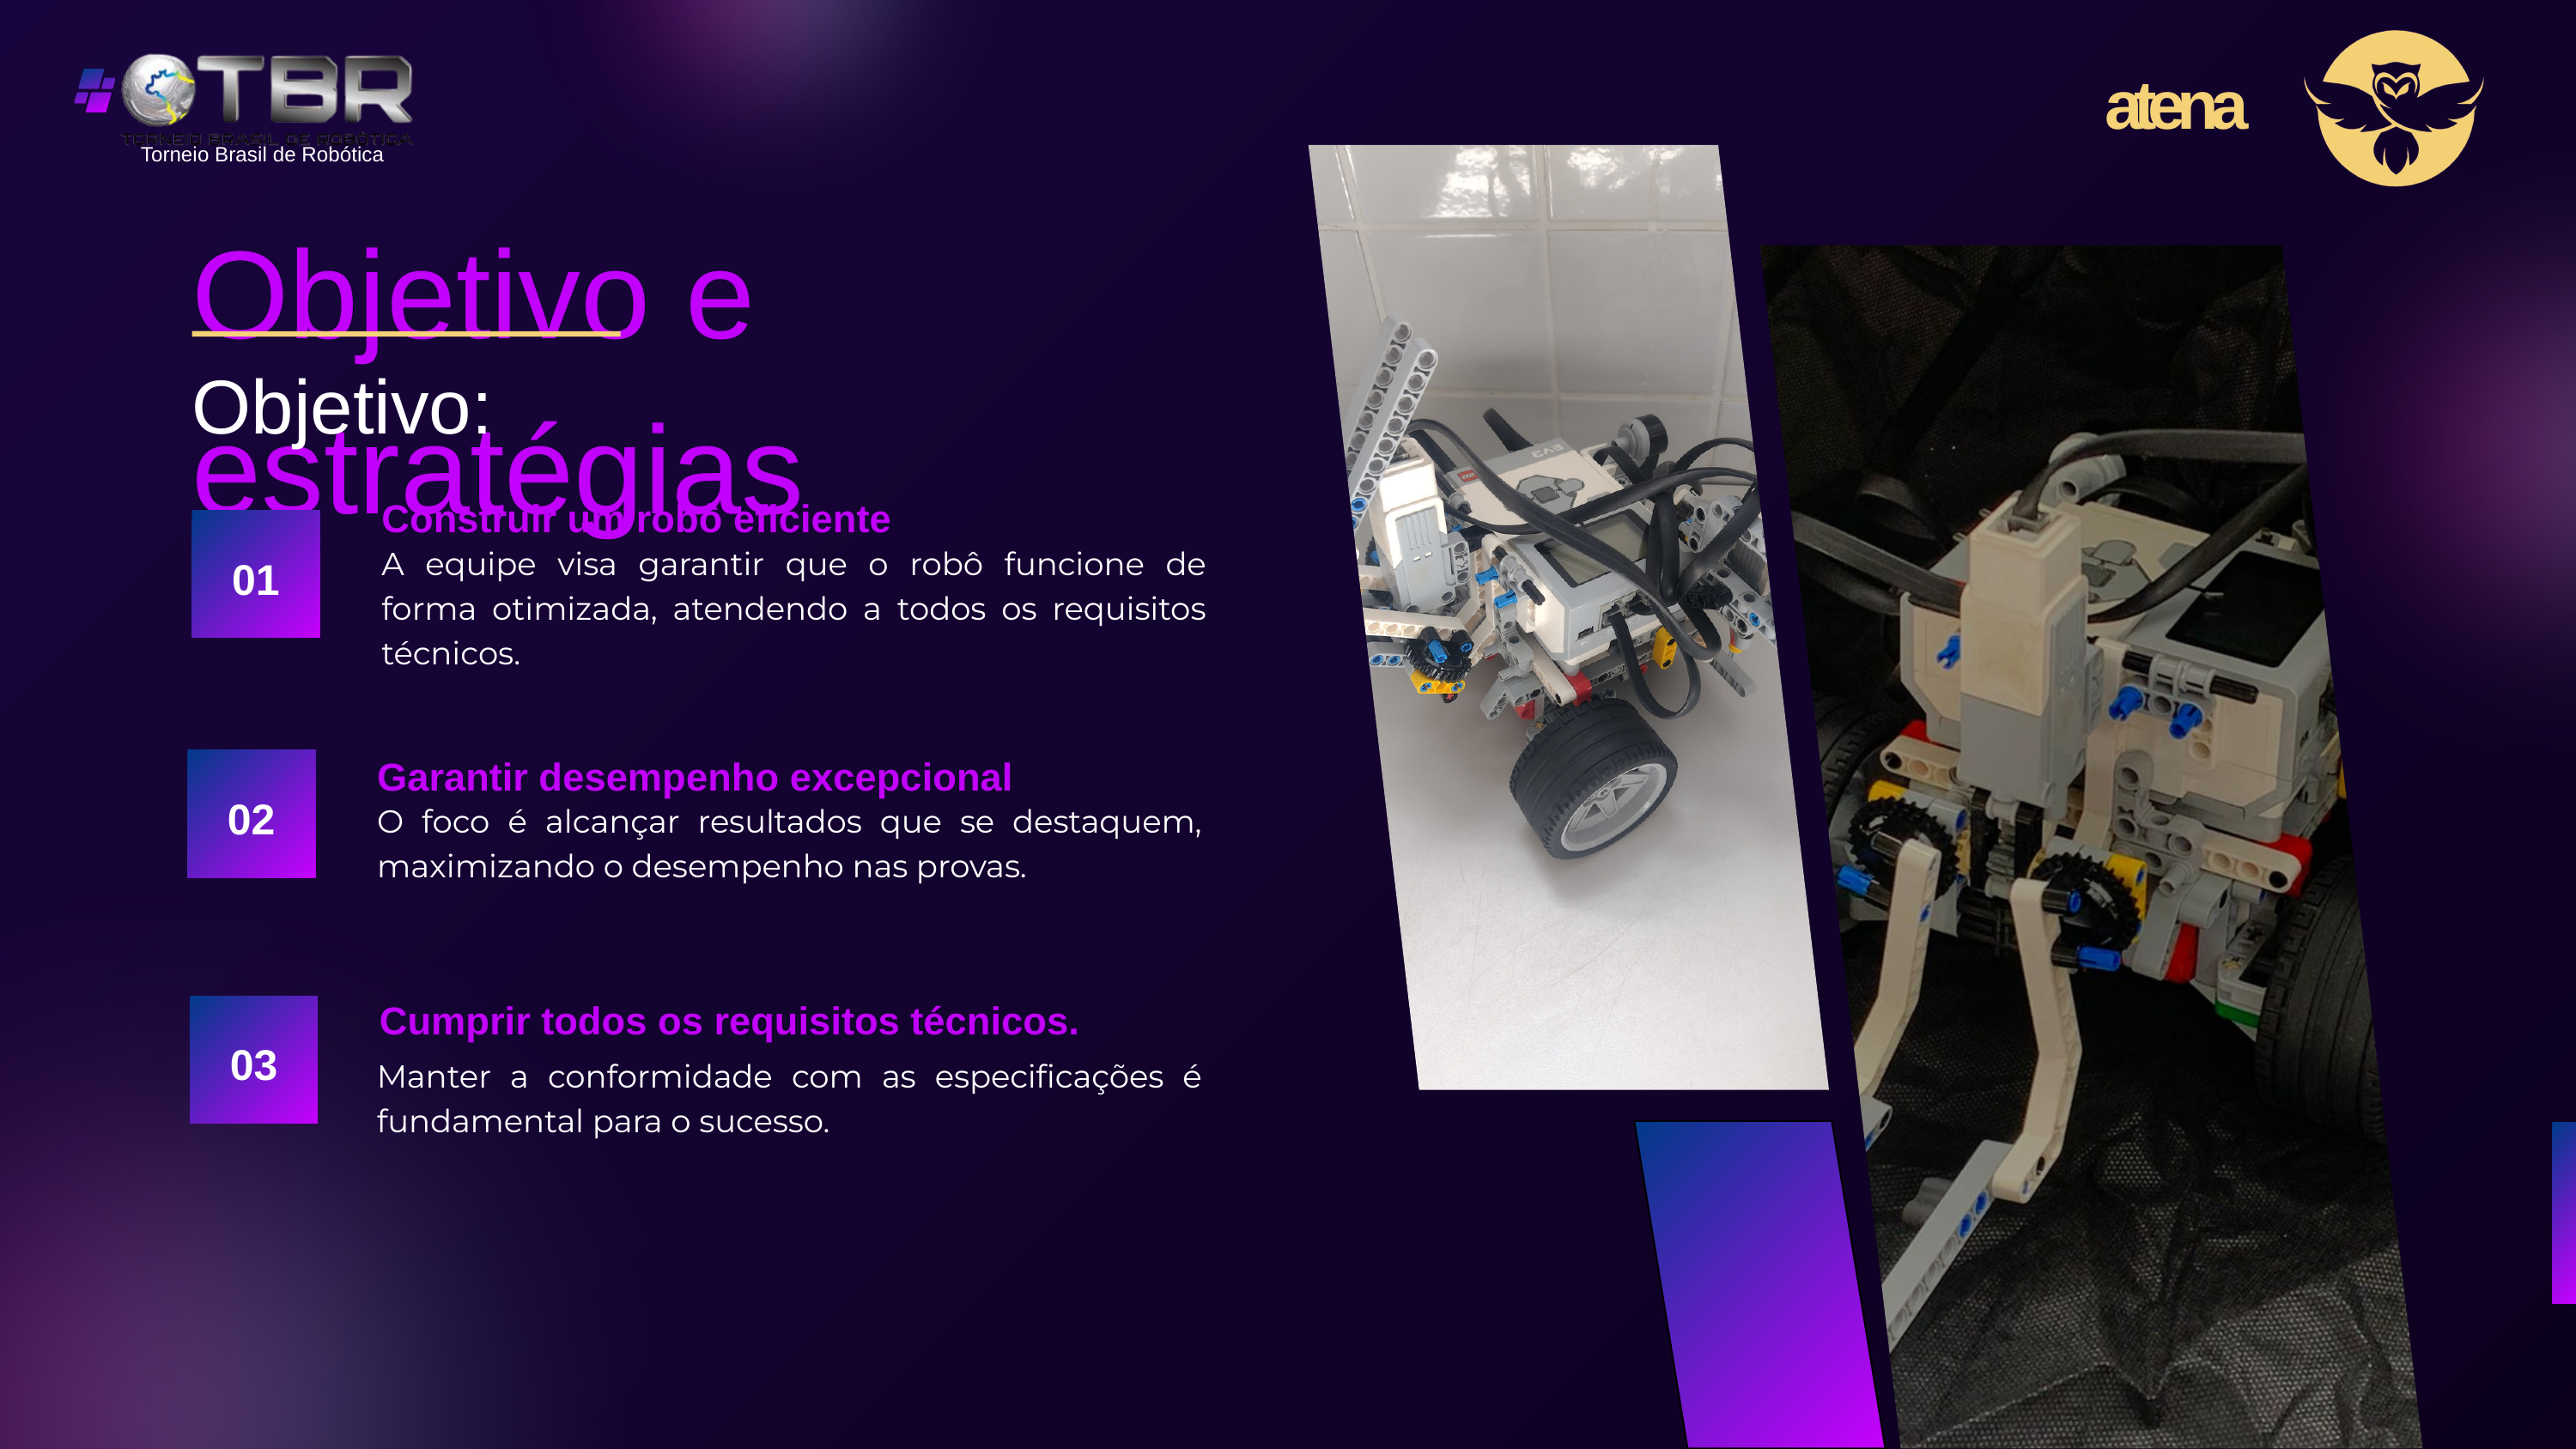

atena

Torneio Brasil de Robótica

Objetivo e estratégias

Objetivo:
Construir um robô eficiente

A equipe visa garantir que o robô funcione de forma otimizada, atendendo a todos os requisitos técnicos.

01
Garantir desempenho excepcional

02
O foco é alcançar resultados que se destaquem, maximizando o desempenho nas provas.

Cumprir todos os requisitos técnicos.

03
Manter a conformidade com as especificações é fundamental para o sucesso.